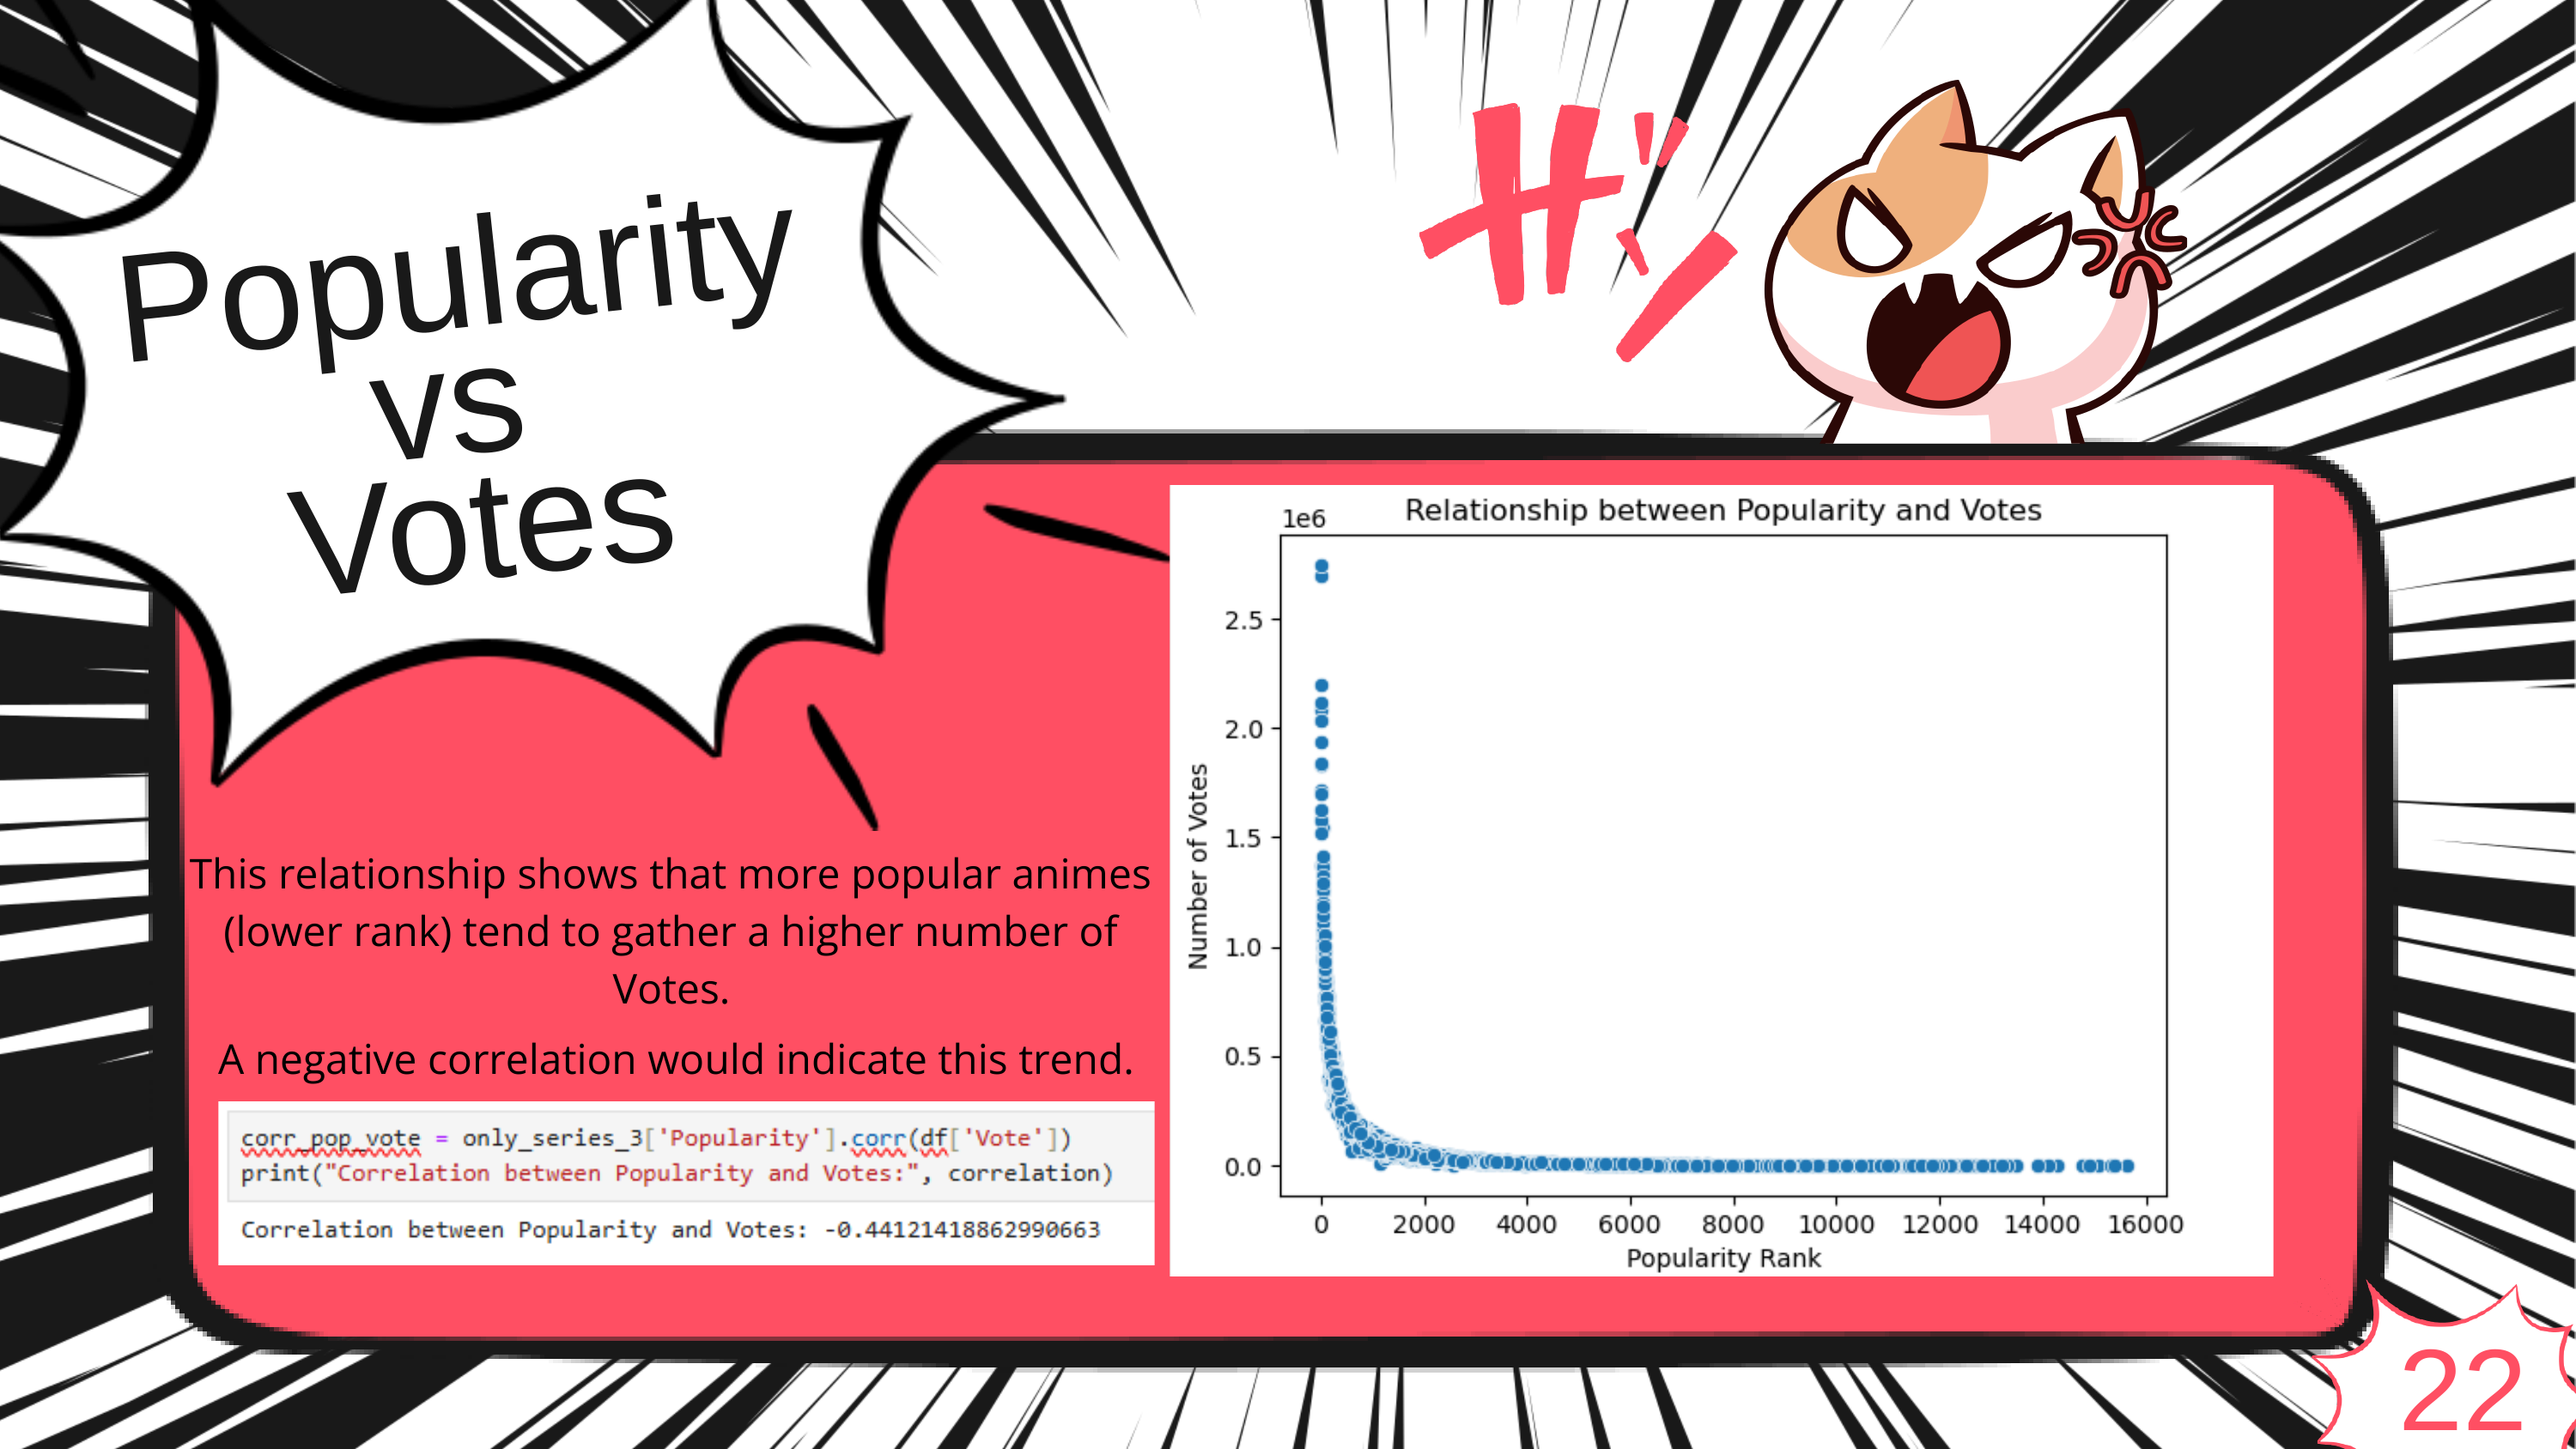

Popularity
vs
Votes

This relationship shows that more popular animes
(lower rank) tend to gather a higher number of Votes.
 A negative correlation would indicate this trend.

22